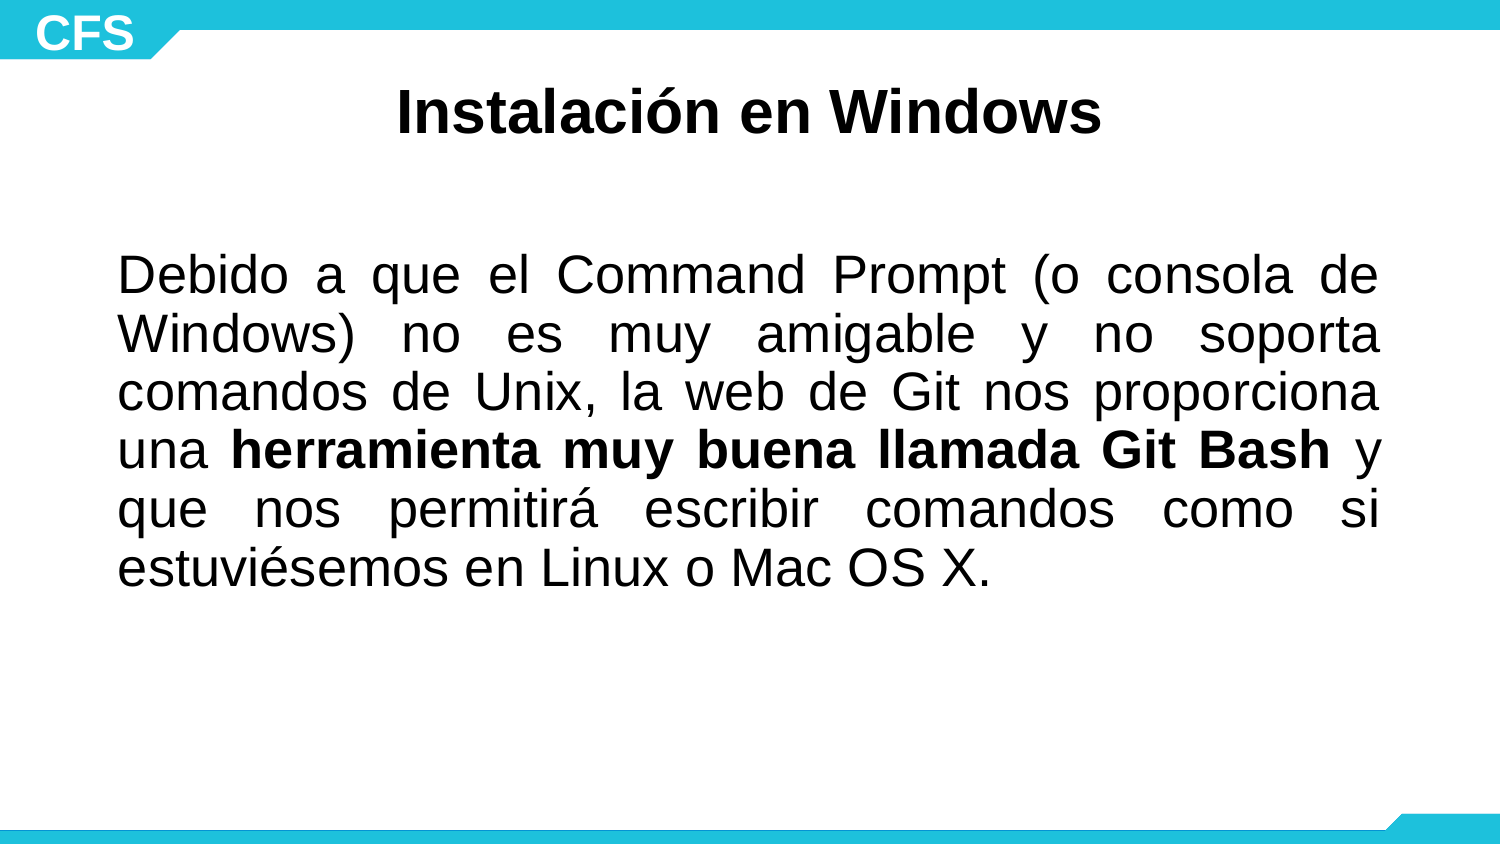

Instalación en Windows
Debido a que el Command Prompt (o consola de Windows) no es muy amigable y no soporta comandos de Unix, la web de Git nos proporciona una herramienta muy buena llamada Git Bash y que nos permitirá escribir comandos como si estuviésemos en Linux o Mac OS X.